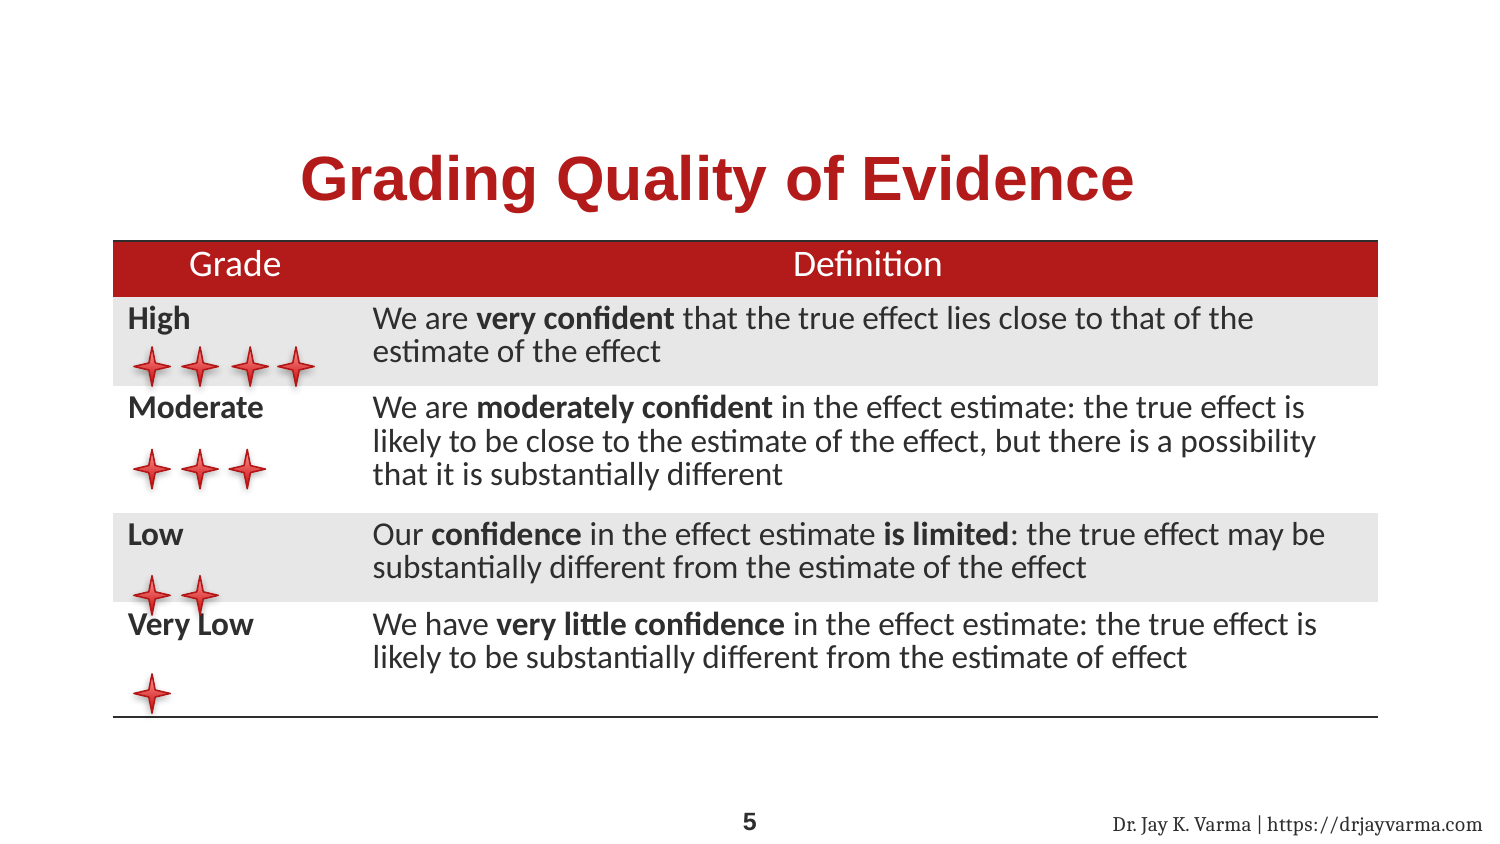

# Grading Quality of Evidence
| Grade | Definition |
| --- | --- |
| High | We are very confident that the true effect lies close to that of the estimate of the effect |
| Moderate | We are moderately confident in the effect estimate: the true effect is likely to be close to the estimate of the effect, but there is a possibility that it is substantially different |
| Low | Our confidence in the effect estimate is limited: the true effect may be substantially different from the estimate of the effect |
| Very Low | We have very little confidence in the effect estimate: the true effect is likely to be substantially different from the estimate of effect |

Dr. Jay K. Varma | https://drjayvarma.com